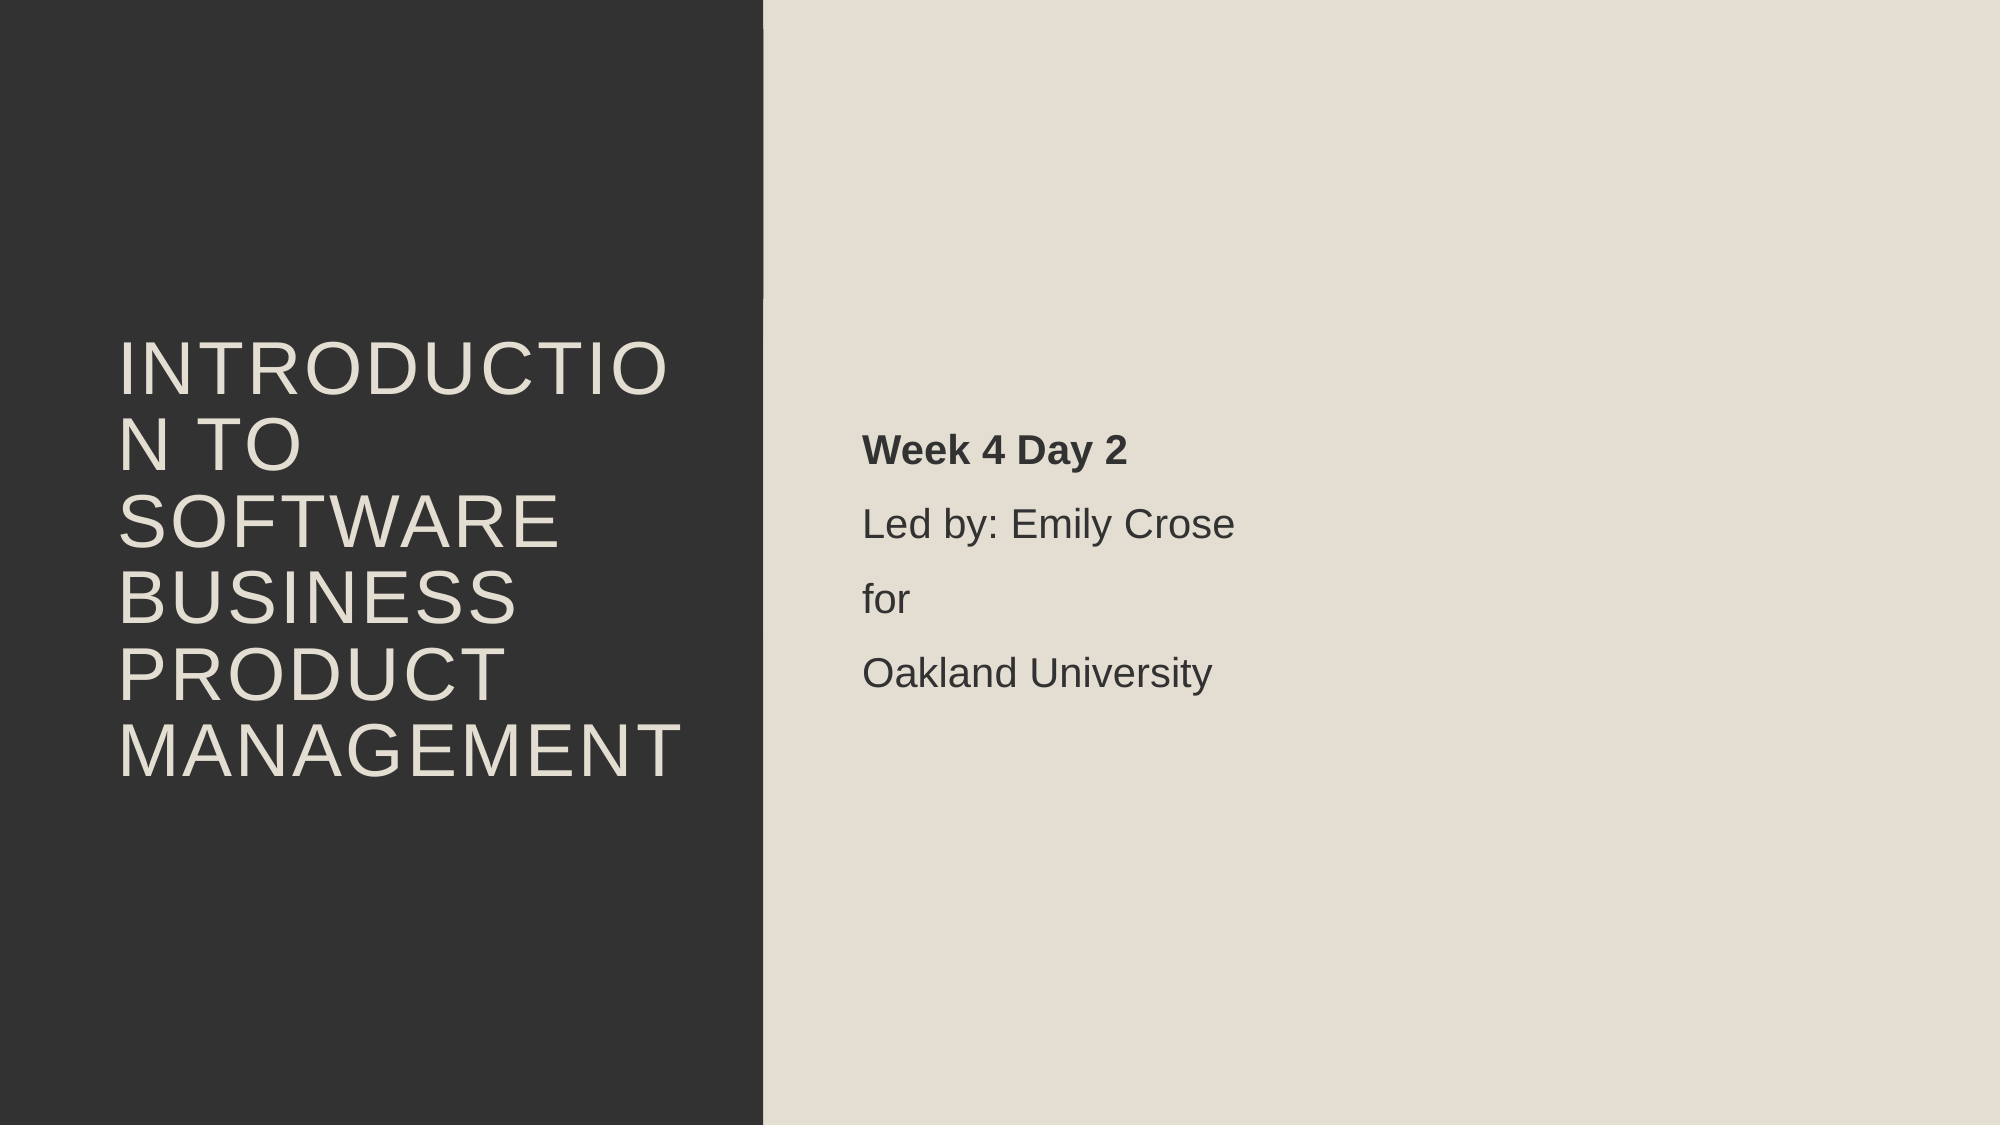

# Introduction to Software Business Product management
Week 4 Day 2
Led by: Emily Crose
for
Oakland University